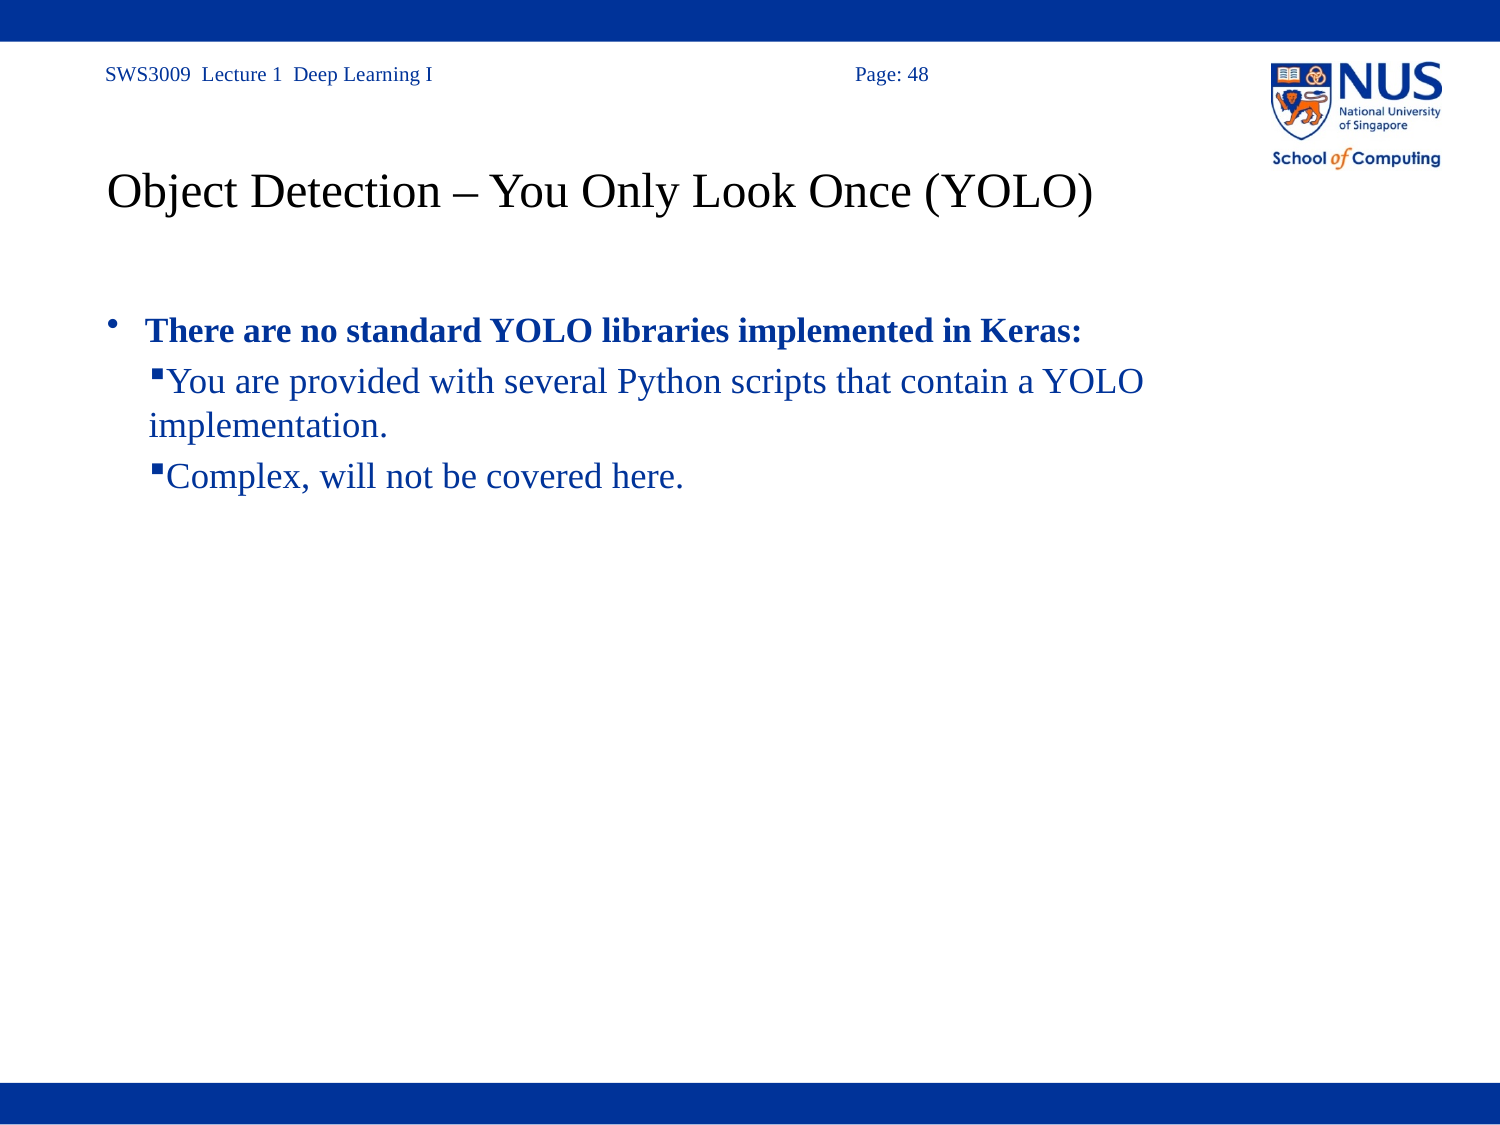

# Object Detection – You Only Look Once (YOLO)
There are no standard YOLO libraries implemented in Keras:
You are provided with several Python scripts that contain a YOLO implementation.
Complex, will not be covered here.